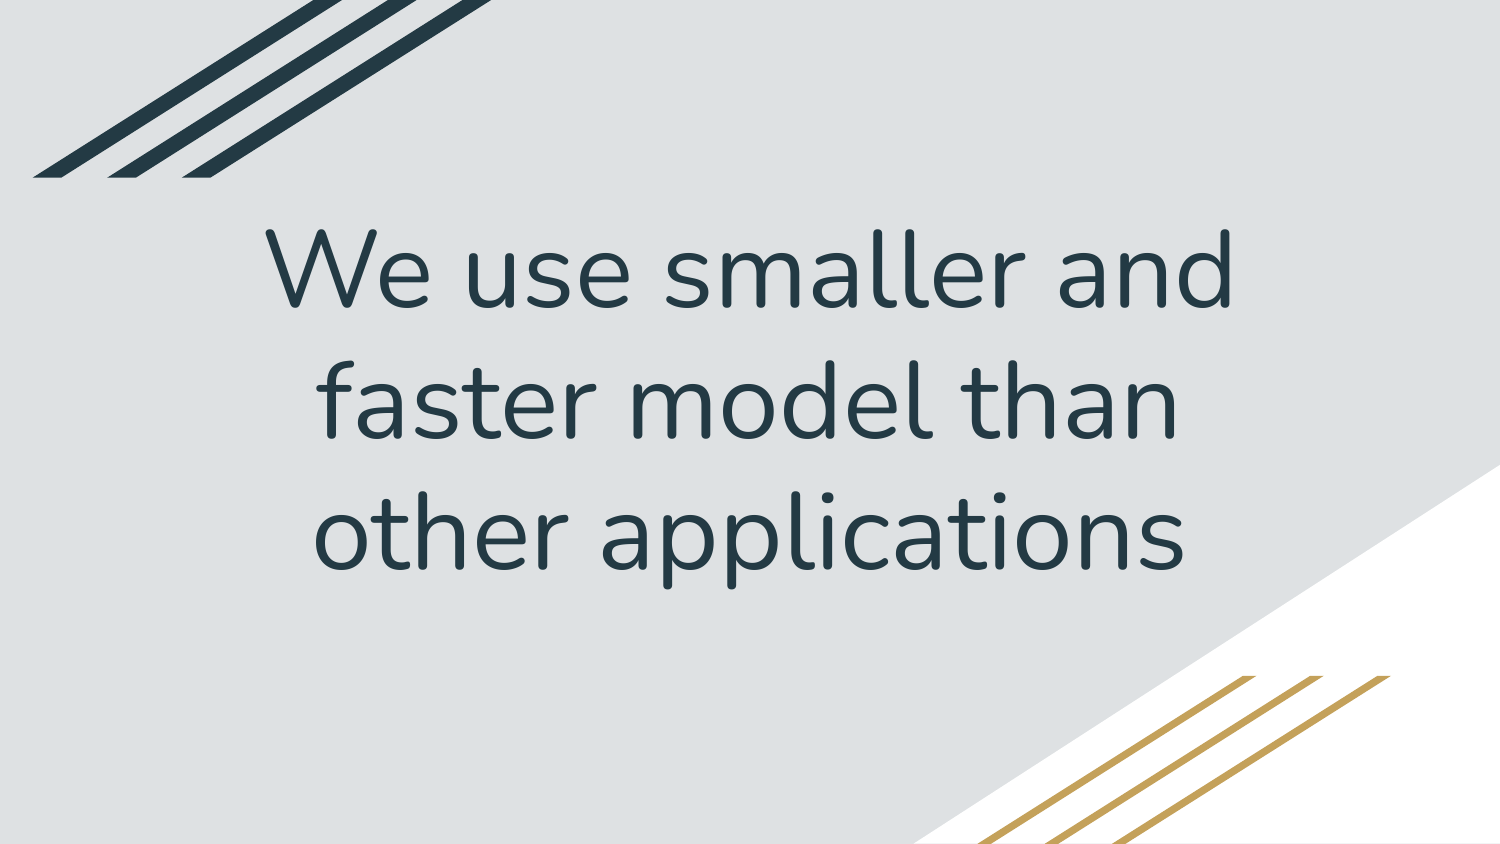

# We use smaller and faster model than other applications